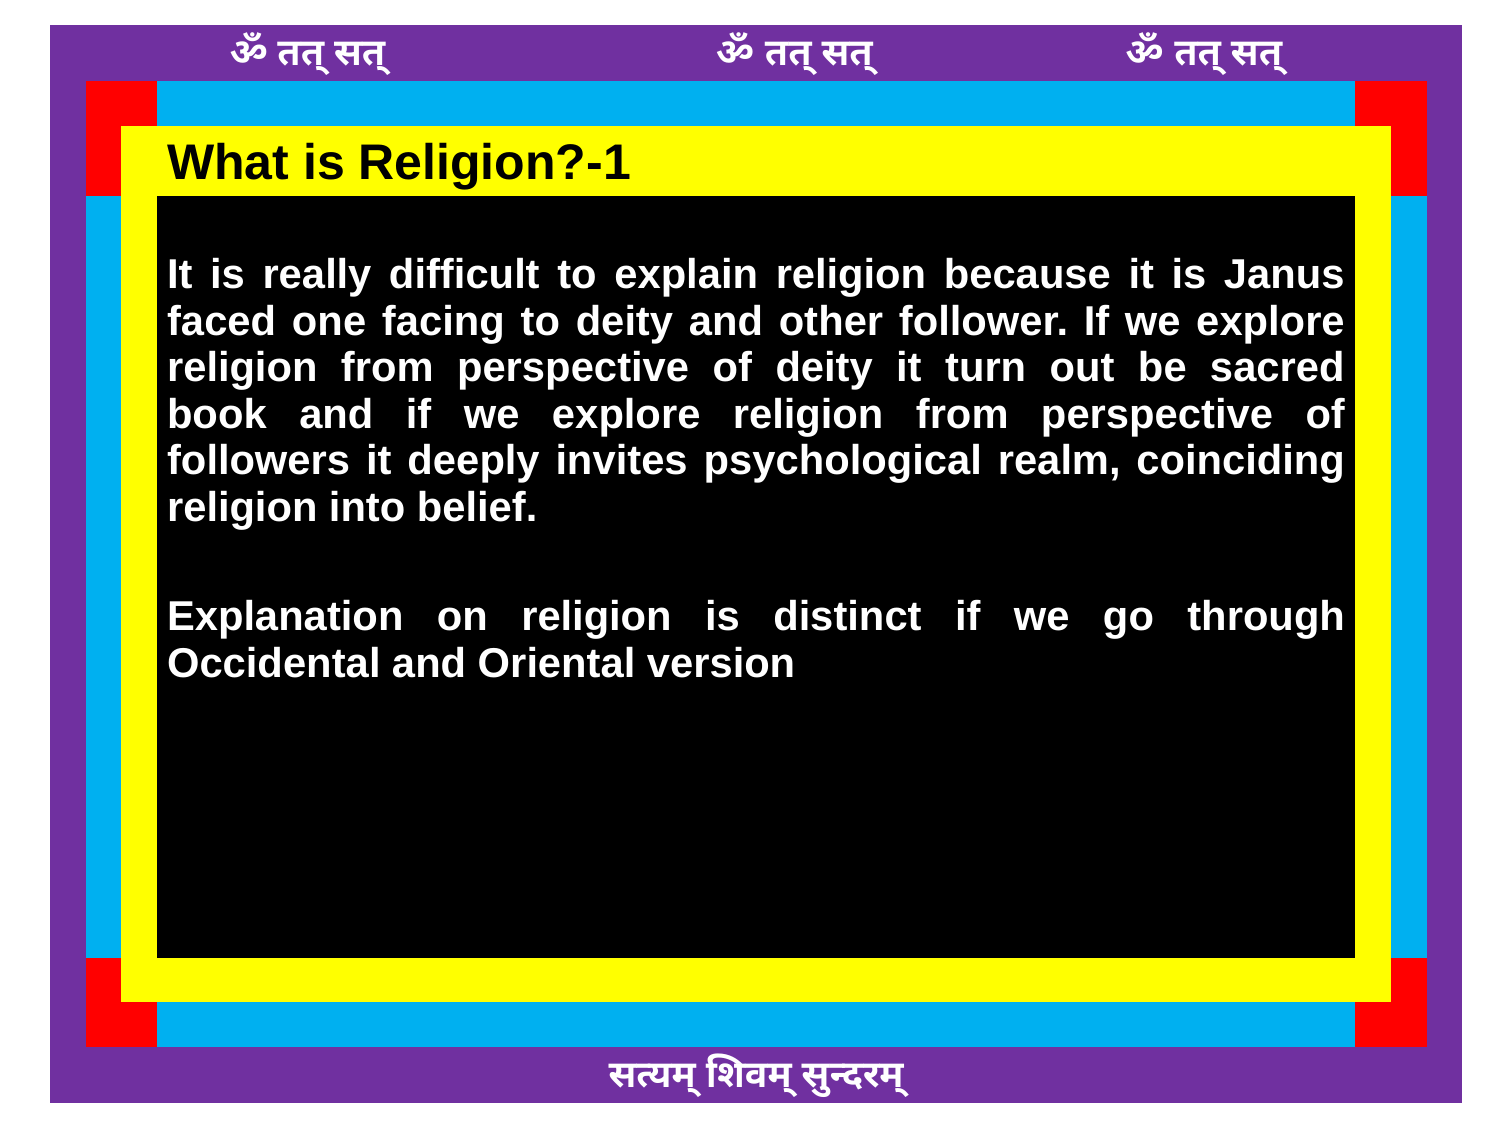

|  |  |  | ॐ तत् सत् ॐ तत् सत् ॐ तत् सत् |  |  |  |
| --- | --- | --- | --- | --- | --- | --- |
|  |  |  |  |  |  |  |
|  |  |  | What is Religion?-1 |  |  |  |
|  |  |  | It is really difficult to explain religion because it is Janus faced one facing to deity and other follower. If we explore religion from perspective of deity it turn out be sacred book and if we explore religion from perspective of followers it deeply invites psychological realm, coinciding religion into belief. Explanation on religion is distinct if we go through Occidental and Oriental version |  |  |  |
|  |  |  |  |  |  |  |
|  |  |  |  |  |  |  |
|  |  |  | सत्यम् शिवम् सुन्दरम् |  |  |  |
8